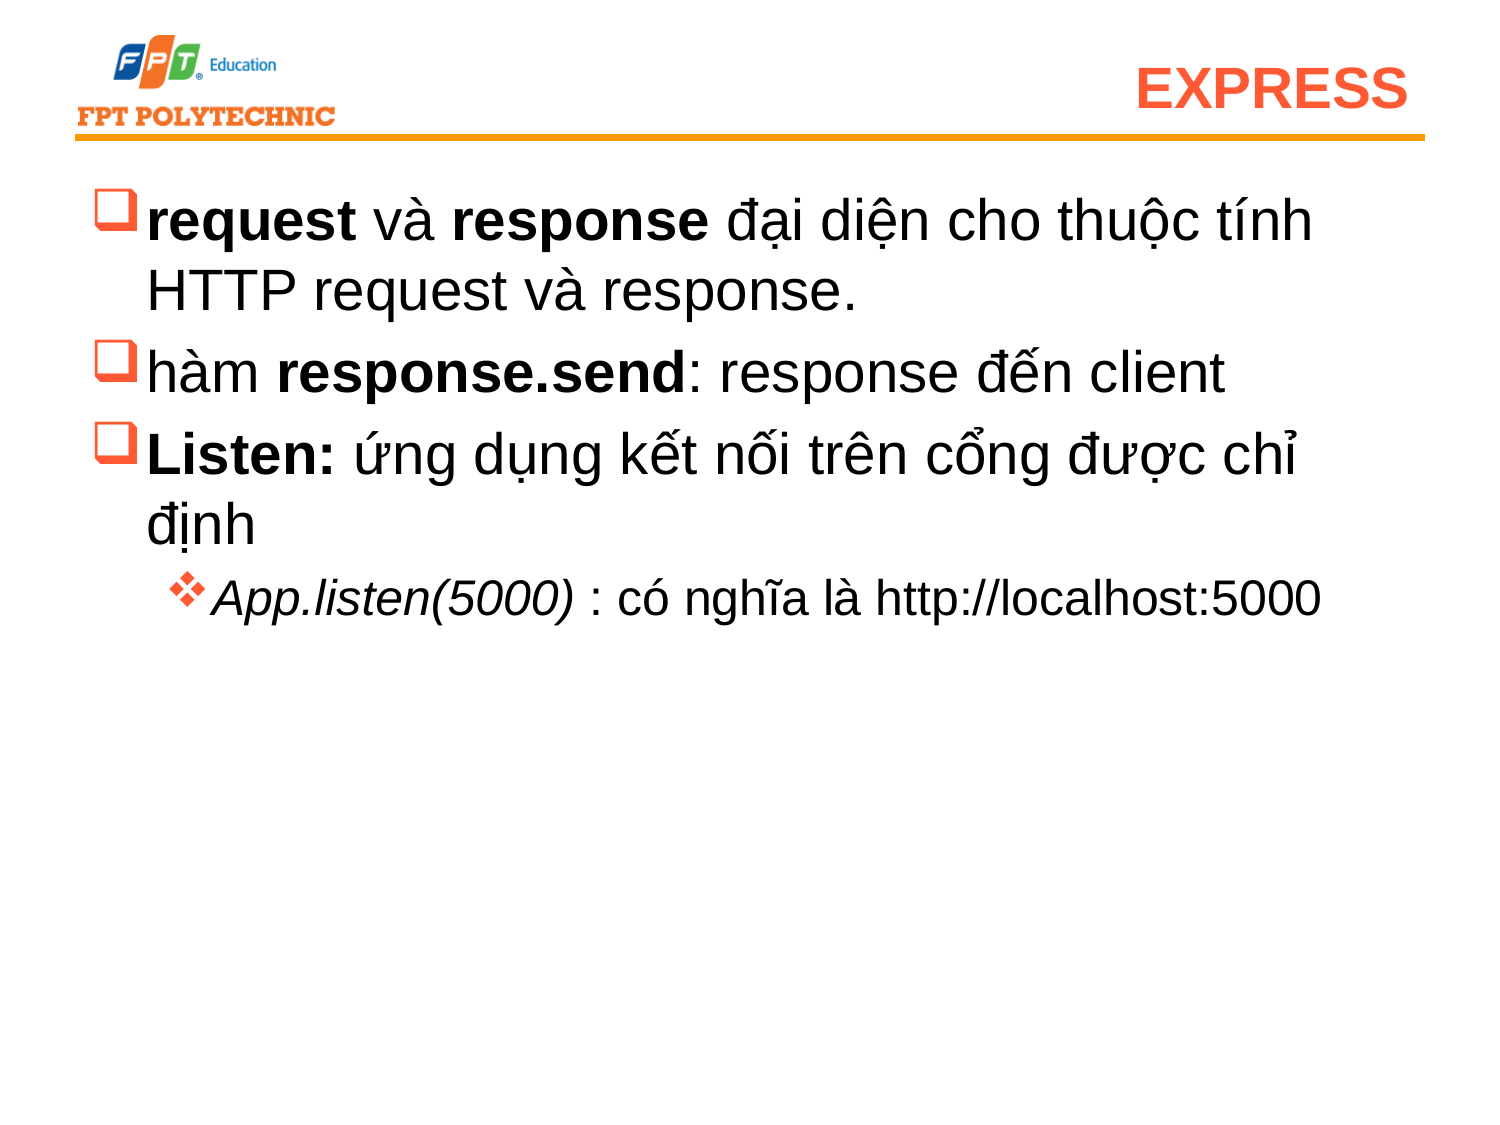

# Express
request và response đại diện cho thuộc tính HTTP request và response.
hàm response.send: response đến client
Listen: ứng dụng kết nối trên cổng được chỉ định
App.listen(5000) : có nghĩa là http://localhost:5000